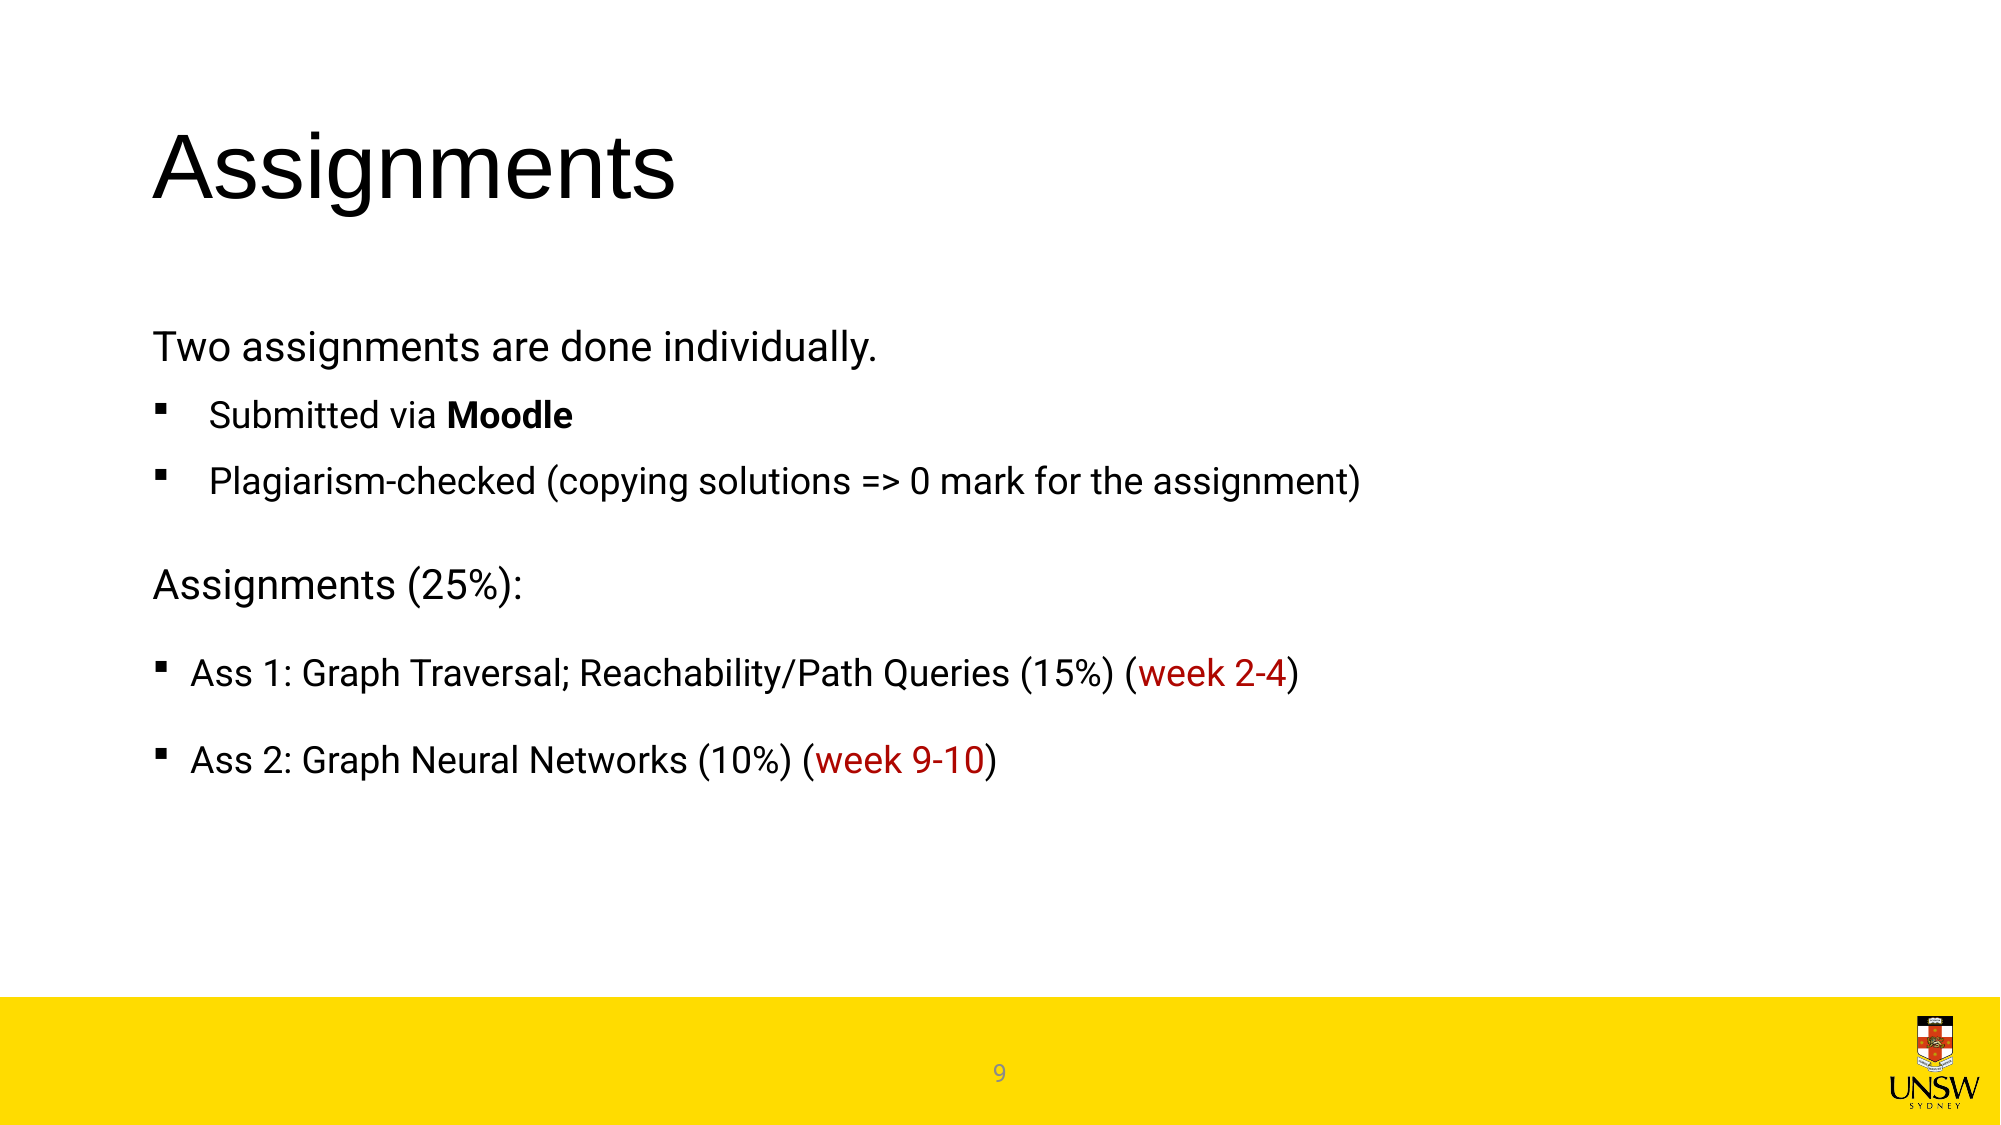

# Assignments
Two assignments are done individually.
Submitted via Moodle
Plagiarism-checked (copying solutions => 0 mark for the assignment)
Assignments (25%):
Ass 1: Graph Traversal; Reachability/Path Queries (15%) (week 2-4)
Ass 2: Graph Neural Networks (10%) (week 9-10)
9